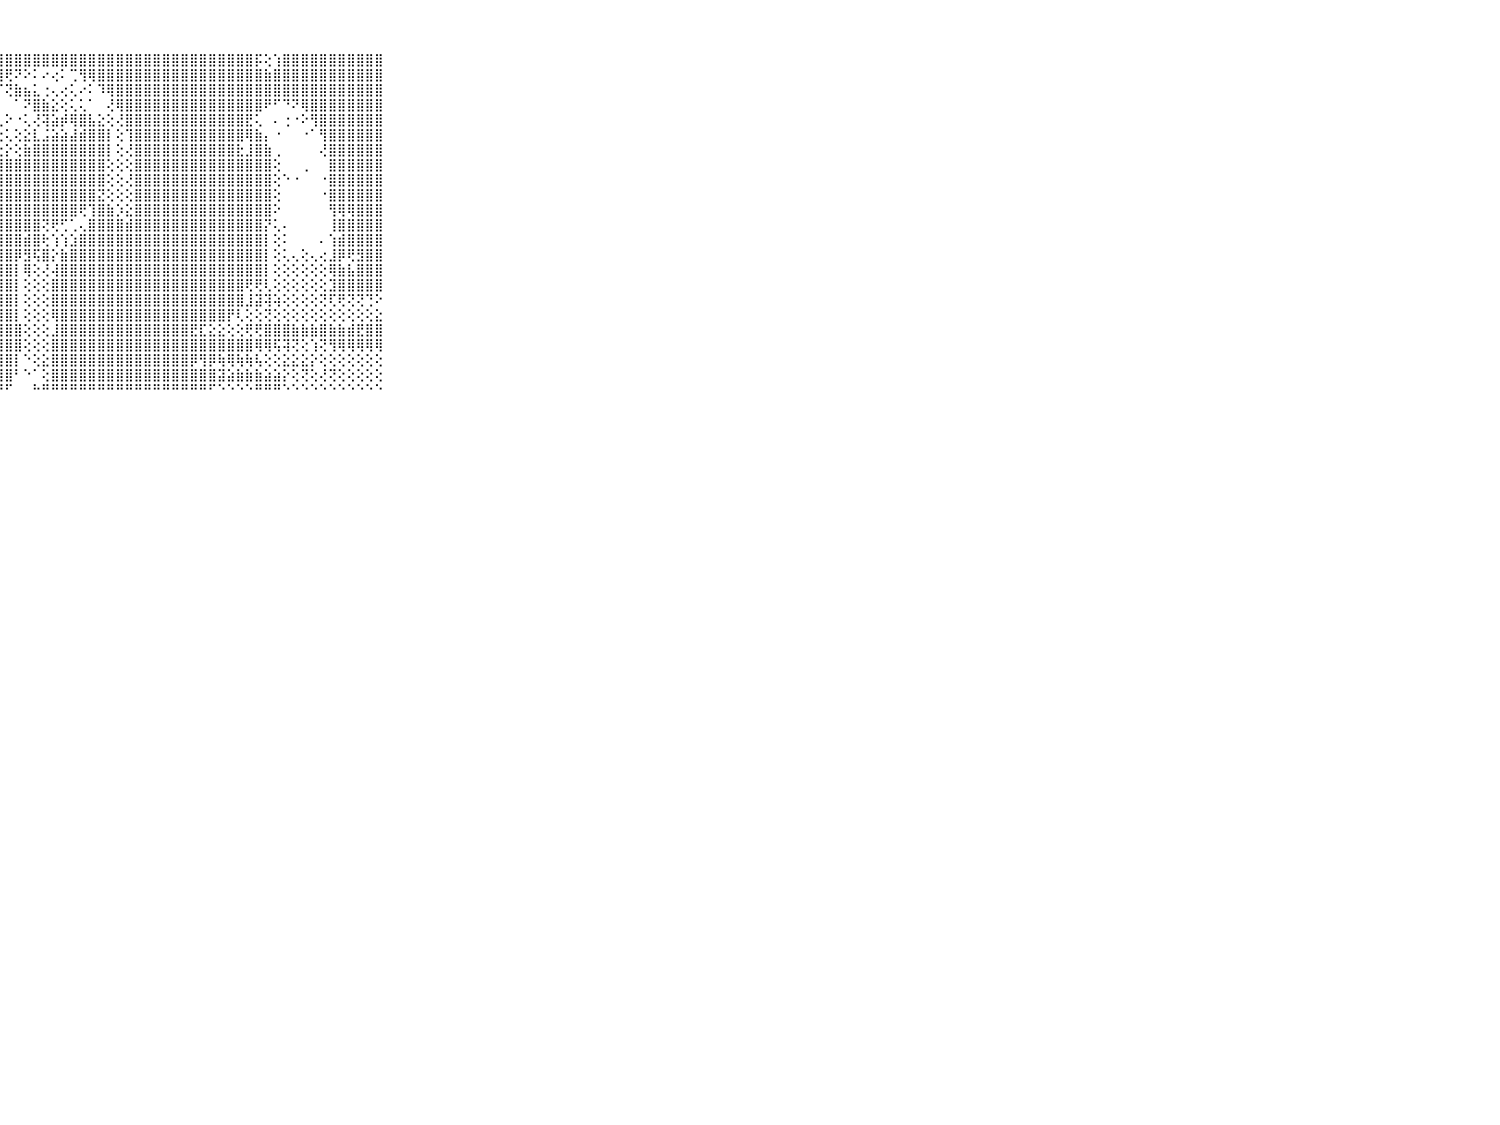

⠀⠀⠀⠀⠀⠀⠀⠀⠀⠀⠀⢕⢵⢾⣿⣿⣿⣿⣿⣿⣿⣿⣿⣿⣿⣿⣿⣿⣿⣿⣿⣿⣿⣿⣿⣿⣿⣿⣿⣿⣿⣿⣿⣿⣿⣿⣿⣿⣿⣿⣿⣿⣿⣿⣿⡯⢕⢱⣿⣿⣿⣿⣿⣿⣿⣿⣿⣿⣿⠀⠀⠀⠀⠀⠀⠀⠀⠀⠀⠀⠀
⠀⠀⠀⠀⠀⠀⠀⠀⠀⠀⠀⣿⣿⣿⣿⣿⣿⣿⣿⣿⣿⣿⣿⣿⣿⣿⣿⣿⢟⠝⠕⠅⠔⢔⠅⢉⢻⢿⣿⣿⣿⣿⣿⣿⣿⣿⣿⣿⣿⣿⣿⣿⣿⣿⣿⣿⣷⣿⣿⣿⣿⣿⣿⣿⣿⣿⣿⣿⣿⠀⠀⠀⠀⠀⠀⠀⠀⠀⠀⠀⠀
⠀⠀⠀⠀⠀⠀⠀⠀⠀⠀⠀⣾⣷⣵⣾⣿⣿⣿⣿⣿⣿⣿⣿⣿⣿⣿⠏⠈⢝⣷⣦⣅⢐⢄⢔⢅⠔⠅⠹⢿⣿⣿⣿⣿⣿⣿⣿⣿⣿⣿⣿⣿⣿⣿⣿⣿⣿⣿⣿⣿⣿⣿⣿⣿⣿⣿⣿⣿⣿⠀⠀⠀⠀⠀⠀⠀⠀⠀⠀⠀⠀
⠀⠀⠀⠀⠀⠀⠀⠀⠀⠀⠀⢿⣻⣿⣿⣿⣿⣿⣽⣯⣽⣿⣿⣿⣿⢕⠀⠀⠀⠁⠝⣿⣷⣕⢕⢅⢅⠁⠀⢜⢿⣿⣿⣿⣿⣿⣿⣿⣿⣿⣿⣿⣿⣿⣿⣿⠟⠋⠙⠝⢿⣿⣿⣿⣿⣿⣿⣿⣿⠀⠀⠀⠀⠀⠀⠀⠀⠀⠀⠀⠀
⠀⠀⠀⠀⠀⠀⠀⠀⠀⠀⠀⣿⣿⣿⣿⣿⣿⣿⣿⣿⣿⣿⣿⣿⡇⠕⠄⢅⠕⠐⢅⢜⢽⣵⡾⢿⣿⣧⣕⢕⢜⣿⣿⣿⣿⣿⣿⣿⣿⣿⣿⣿⣿⣿⣟⢅⠀⠄⢐⠐⠕⢻⣿⣿⣿⣿⣿⣿⣿⠀⠀⠀⠀⠀⠀⠀⠀⠀⠀⠀⠀
⠀⠀⠀⠀⠀⠀⠀⠀⠀⠀⠀⣿⣿⣿⣻⣏⣿⣿⣿⣿⣿⣿⣿⣿⢕⠔⢅⢕⢅⢕⣕⣇⣨⣵⣵⣼⣾⣿⣿⡇⢕⢹⣿⣿⣿⣿⣿⣿⣿⣿⣿⣿⣿⣿⢿⣷⡄⠐⠀⠀⠐⠁⢻⣿⣿⣿⣿⣿⣿⠀⠀⠀⠀⠀⠀⠀⠀⠀⠀⠀⠀
⠀⠀⠀⠀⠀⠀⠀⠀⠀⠀⠀⣾⢷⡞⢾⢽⣽⡽⣯⡽⣽⣿⣿⣿⢕⢕⢕⢕⡕⢕⣷⣿⣿⣿⣿⣿⣿⣿⣿⡇⢕⢜⣿⣿⣿⣿⣿⣿⣿⣿⣿⣿⣿⣗⣸⣿⣷⢀⠀⠀⠀⠀⢜⣿⣿⣿⣿⣿⣿⠀⠀⠀⠀⠀⠀⠀⠀⠀⠀⠀⠀
⠀⠀⠀⠀⠀⠀⠀⠀⠀⠀⠀⡿⢿⡿⣽⣯⣟⣏⣿⣿⣻⣿⣿⣷⣿⣷⣿⣿⣿⣿⣿⣿⣿⣿⣿⣿⣿⣿⣿⢕⢕⢕⣿⣿⣿⣿⣿⣿⣿⣿⣿⣿⣿⣿⣿⣿⣿⢕⠀⠀⢀⠀⠀⣿⣿⣿⣿⣿⣿⠀⠀⠀⠀⠀⠀⠀⠀⠀⠀⠀⠀
⠀⠀⠀⠀⠀⠀⠀⠀⠀⠀⠀⣟⢻⢟⣟⣿⣿⣟⡷⢿⣿⣷⣿⣿⣿⣿⣿⣿⣿⣿⣿⣿⣿⣿⣿⣿⣿⣿⣿⢕⢕⢜⣿⣿⣿⣿⣿⣿⣿⣿⣿⣿⣿⣿⣿⣿⣿⢕⠑⠐⠀⠀⠐⣿⣿⣿⣿⣿⣿⠀⠀⠀⠀⠀⠀⠀⠀⠀⠀⠀⠀
⠀⠀⠀⠀⠀⠀⠀⠀⠀⠀⠀⢽⡽⢯⡽⣽⣽⣿⣽⣿⣿⣿⣿⣽⣿⣿⣿⣿⣿⣿⣿⣿⣿⣿⣿⣿⣿⣿⣝⢕⢕⢕⣿⣿⣿⣿⣿⣿⣿⣿⣿⣿⣿⣿⣿⣿⣿⢕⠀⠀⠀⠀⠐⣿⣿⣿⣿⣿⣿⠀⠀⠀⠀⠀⠀⠀⠀⠀⠀⠀⠀
⠀⠀⠀⠀⠀⠀⠀⠀⠀⠀⠀⣷⣳⣿⣿⣾⣿⣿⣻⣿⣿⣿⣿⣿⣿⣿⣿⣿⣿⣿⣿⣿⣿⣿⣿⣿⢟⢹⣿⣷⡱⣕⣿⣿⣿⣿⣿⣿⣿⣿⣿⣿⣿⣿⣿⣿⣿⠕⠀⠀⠀⠀⠀⢻⢿⢿⣿⣿⣿⠀⠀⠀⠀⠀⠀⠀⠀⠀⠀⠀⠀
⠀⠀⠀⠀⠀⠀⠀⠀⠀⠀⠀⣽⣽⣽⣯⣵⣿⣿⣿⣿⣿⣿⣿⣿⣿⣿⣿⣿⣿⣿⣿⣿⢝⢟⢋⢁⢄⣿⣿⣿⣿⣾⣿⣿⣿⣿⣿⣿⣿⣿⣿⣿⣿⣿⣿⣿⡝⢅⠄⠀⠀⠀⠀⢸⣿⣿⣿⣿⣿⠀⠀⠀⠀⠀⠀⠀⠀⠀⠀⠀⠀
⠀⠀⠀⠀⠀⠀⠀⠀⠀⠀⠀⣿⣽⣿⣿⣿⣿⣾⣯⣷⣿⣿⣿⣿⣾⣿⣿⣿⣿⣿⣾⣿⢗⢱⢱⣱⣿⣿⣿⣿⣿⣿⣿⣿⣿⣿⣿⣿⣿⣿⣿⣿⣿⣿⣿⣿⡇⢕⠅⠀⠀⠀⠄⢱⣾⣿⣿⣿⣿⠀⠀⠀⠀⠀⠀⠀⠀⠀⠀⠀⠀
⠀⠀⠀⠀⠀⠀⠀⠀⠀⠀⠀⣿⣿⣿⣿⣿⣿⣿⣿⣿⣿⣿⣿⣿⣿⣿⣿⣿⣿⡿⣻⢯⣿⡕⣷⣿⣿⣿⣿⣿⣿⣿⣿⣿⣿⣿⣿⣿⣿⣿⣿⣿⣿⣿⣿⣿⡇⢕⢅⢄⢕⢄⢔⣸⡿⢟⣻⣿⣿⠀⠀⠀⠀⠀⠀⠀⠀⠀⠀⠀⠀
⠀⠀⠀⠀⠀⠀⠀⠀⠀⠀⠀⣿⣿⣿⣿⣿⣿⣿⣿⣿⣿⣿⣿⣿⣿⣿⣿⣿⣿⡇⢿⢕⢜⢼⣿⣿⣿⣿⣿⣿⣿⣿⣿⣿⣿⣿⣿⣿⣿⣿⣿⣿⣿⣿⣿⣿⡇⢕⢕⢕⢕⢕⢕⢿⣷⣧⣿⣿⣿⠀⠀⠀⠀⠀⠀⠀⠀⠀⠀⠀⠀
⠀⠀⠀⠀⠀⠀⠀⠀⠀⠀⠀⣯⣿⣿⣿⣿⣿⣿⣿⣿⣿⣿⣿⣿⣿⣿⣿⣿⣿⡇⢕⢕⢕⣿⣿⣿⣿⣿⣿⣿⣿⣿⣿⣿⣿⣿⣿⣿⣿⣿⣿⣿⣿⣿⢟⢟⢇⢕⢕⢕⢕⢕⢕⣹⣿⣿⣿⣿⣿⠀⠀⠀⠀⠀⠀⠀⠀⠀⠀⠀⠀
⠀⠀⠀⠀⠀⠀⠀⠀⠀⠀⠀⣿⣿⣿⣿⣿⣿⣿⣿⣿⣿⣿⣿⣿⣿⣿⣿⣿⣿⡇⢕⢕⢕⣿⣿⣿⣿⣿⣿⣿⣿⣿⣿⣿⣿⣿⣿⣿⣿⣿⣿⣿⣿⣿⣸⣽⢽⢵⢕⢕⢕⢕⢝⢏⢟⢝⢝⢙⠕⠀⠀⠀⠀⠀⠀⠀⠀⠀⠀⠀⠀
⠀⠀⠀⠀⠀⠀⠀⠀⠀⠀⠀⣿⣿⣿⣿⣿⣿⣿⣿⣿⣿⣿⣿⣿⣿⣿⣿⣿⣿⡇⢕⢕⢕⢿⣿⣿⣿⣿⣿⣿⣿⣿⣿⣿⣿⣿⣿⣿⣿⣿⣿⣿⡟⢇⢕⢕⢝⢕⢕⢕⢕⢕⢕⢕⢕⢕⢕⢕⣕⠀⠀⠀⠀⠀⠀⠀⠀⠀⠀⠀⠀
⠀⠀⠀⠀⠀⠀⠀⠀⠀⠀⠀⣿⣻⣿⣿⣿⣿⡿⣿⣿⣿⣿⣿⣿⣿⣿⣿⣿⣿⣿⢕⢕⢕⣸⣿⣿⣿⣿⣿⣿⣿⣿⣿⣿⣿⣿⣿⣿⣟⣏⣕⣕⢕⢕⢟⢟⣿⣿⣿⣷⣷⣷⣿⣷⣷⣾⣟⣿⣿⠀⠀⠀⠀⠀⠀⠀⠀⠀⠀⠀⠀
⠀⠀⠀⠀⠀⠀⠀⠀⠀⠀⠀⡿⢿⣿⣿⣿⣿⣿⣿⣿⣿⣿⣿⣿⣿⣿⣿⣿⣿⣿⢕⢕⢕⣿⣿⣿⣿⣿⣿⣿⣿⣿⣿⣿⣿⣿⣿⣿⣿⣿⣿⣿⣿⣿⣿⢿⢿⢯⢽⢝⢕⢱⢝⢻⢿⢿⢿⢿⢿⠀⠀⠀⠀⠀⠀⠀⠀⠀⠀⠀⠀
⠀⠀⠀⠀⠀⠀⠀⠀⠀⠀⠀⢷⣞⣻⣯⣿⣿⣿⣿⣿⣿⣿⣿⣿⣿⣿⣿⣿⣿⡇⠑⢕⣕⣿⣿⣿⣿⣿⣿⣿⣿⣿⣿⣿⣿⣿⣿⣿⡿⢻⡿⢷⢿⢷⢷⢧⢕⢕⣕⣕⣕⡕⢕⢕⢕⢕⢕⢕⢕⠀⠀⠀⠀⠀⠀⠀⠀⠀⠀⠀⠀
⠀⠀⠀⠀⠀⠀⠀⠀⠀⠀⠀⣻⣿⣿⣧⣧⣽⣿⣿⣿⢿⢿⡗⢻⣿⣿⣿⣿⣿⠃⠑⠁⢕⣿⣿⣿⣿⣿⣿⣿⣿⣿⣿⣿⣿⣿⣿⣿⣿⣿⣿⣽⣵⣷⣷⣷⣵⣵⡕⢕⢝⢕⢜⢝⢕⢕⢕⢕⢕⠀⠀⠀⠀⠀⠀⠀⠀⠀⠀⠀⠀
⠀⠀⠀⠀⠀⠀⠀⠀⠀⠀⠀⠛⠙⠙⠙⠛⠘⠙⠋⠑⠁⠁⠁⠑⠛⠛⠛⠛⠋⠀⠀⠓⠛⠛⠛⠛⠛⠛⠛⠛⠛⠛⠛⠛⠛⠛⠛⠛⠛⠛⠋⠑⠑⠑⠑⠛⠛⠛⠑⠑⠑⠑⠑⠑⠑⠑⠑⠑⠑⠀⠀⠀⠀⠀⠀⠀⠀⠀⠀⠀⠀